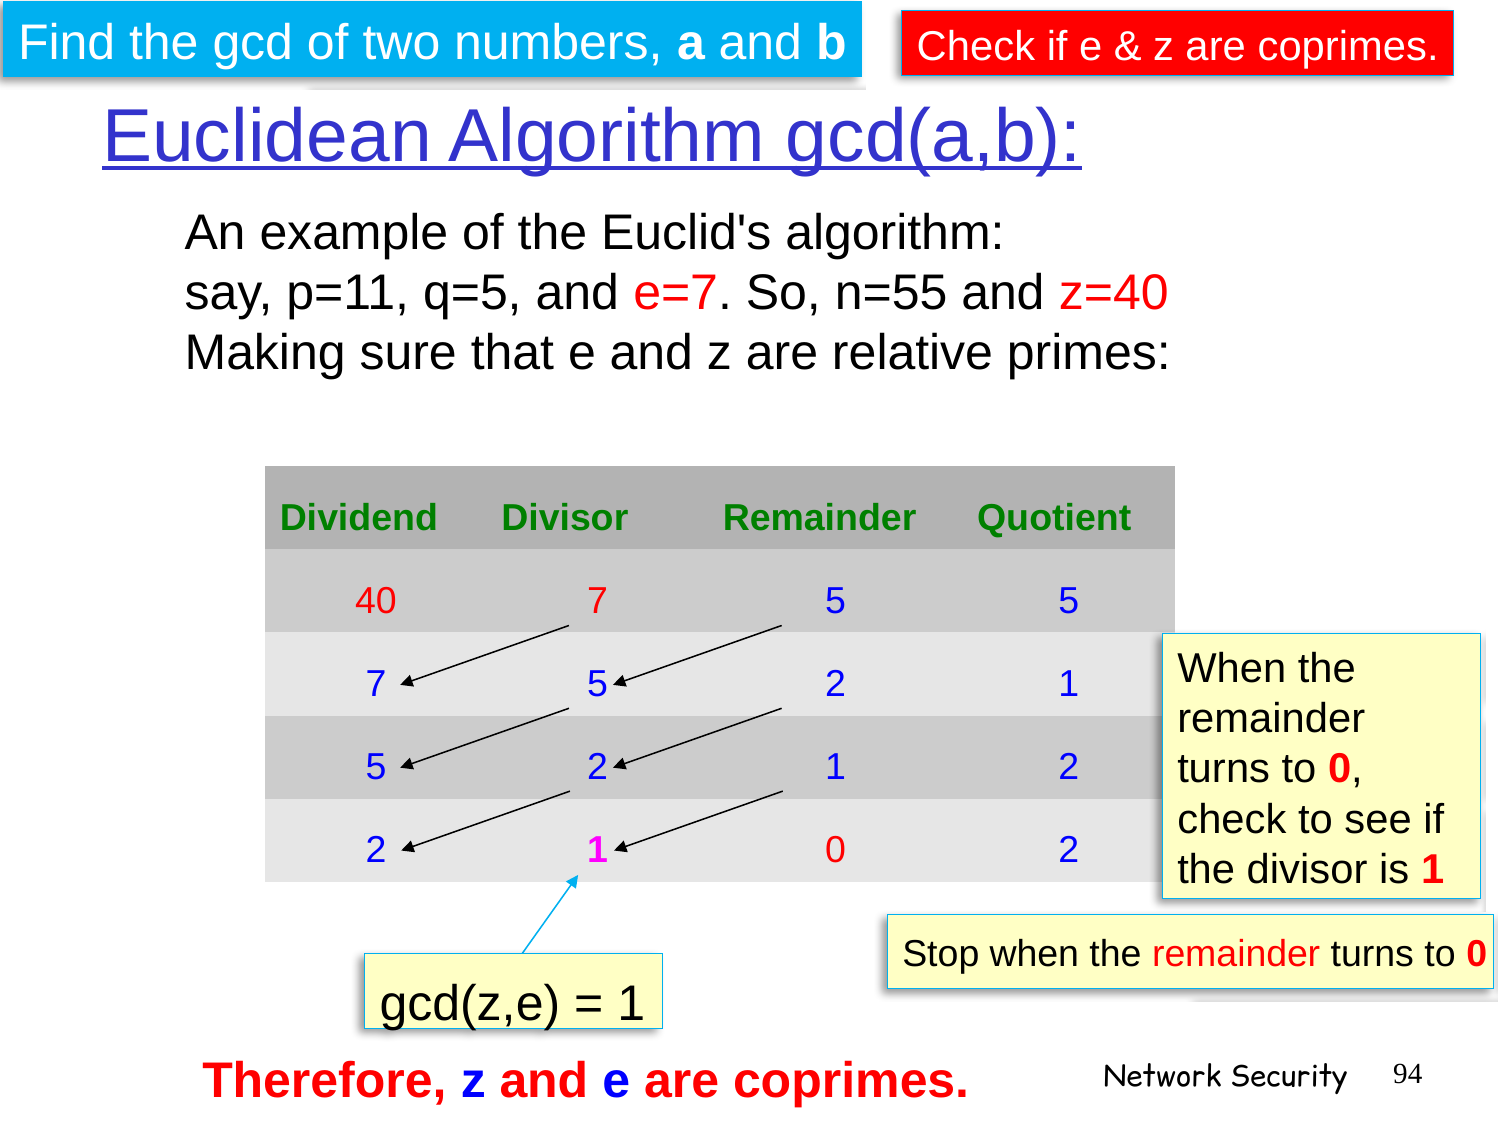

Find the gcd of two numbers, a and b
Check if e & z are coprimes.
# Euclidean Algorithm gcd(a,b):
An example of the Euclid's algorithm:
say, p=11, q=5, and e=7. So, n=55 and z=40
Making sure that e and z are relative primes:

| Dividend | Divisor | Remainder | Quotient |
| --- | --- | --- | --- |
| 40 | 7 | 5 | 5 |
| 7 | 5 | 2 | 1 |
| 5 | 2 | 1 | 2 |
| 2 | 1 | 0 | 2 |

When the remainder turns to 0, check to see if the divisor is 1

Stop when the remainder turns to 0
gcd(z,e) = 1
Therefore, z and e are coprimes.